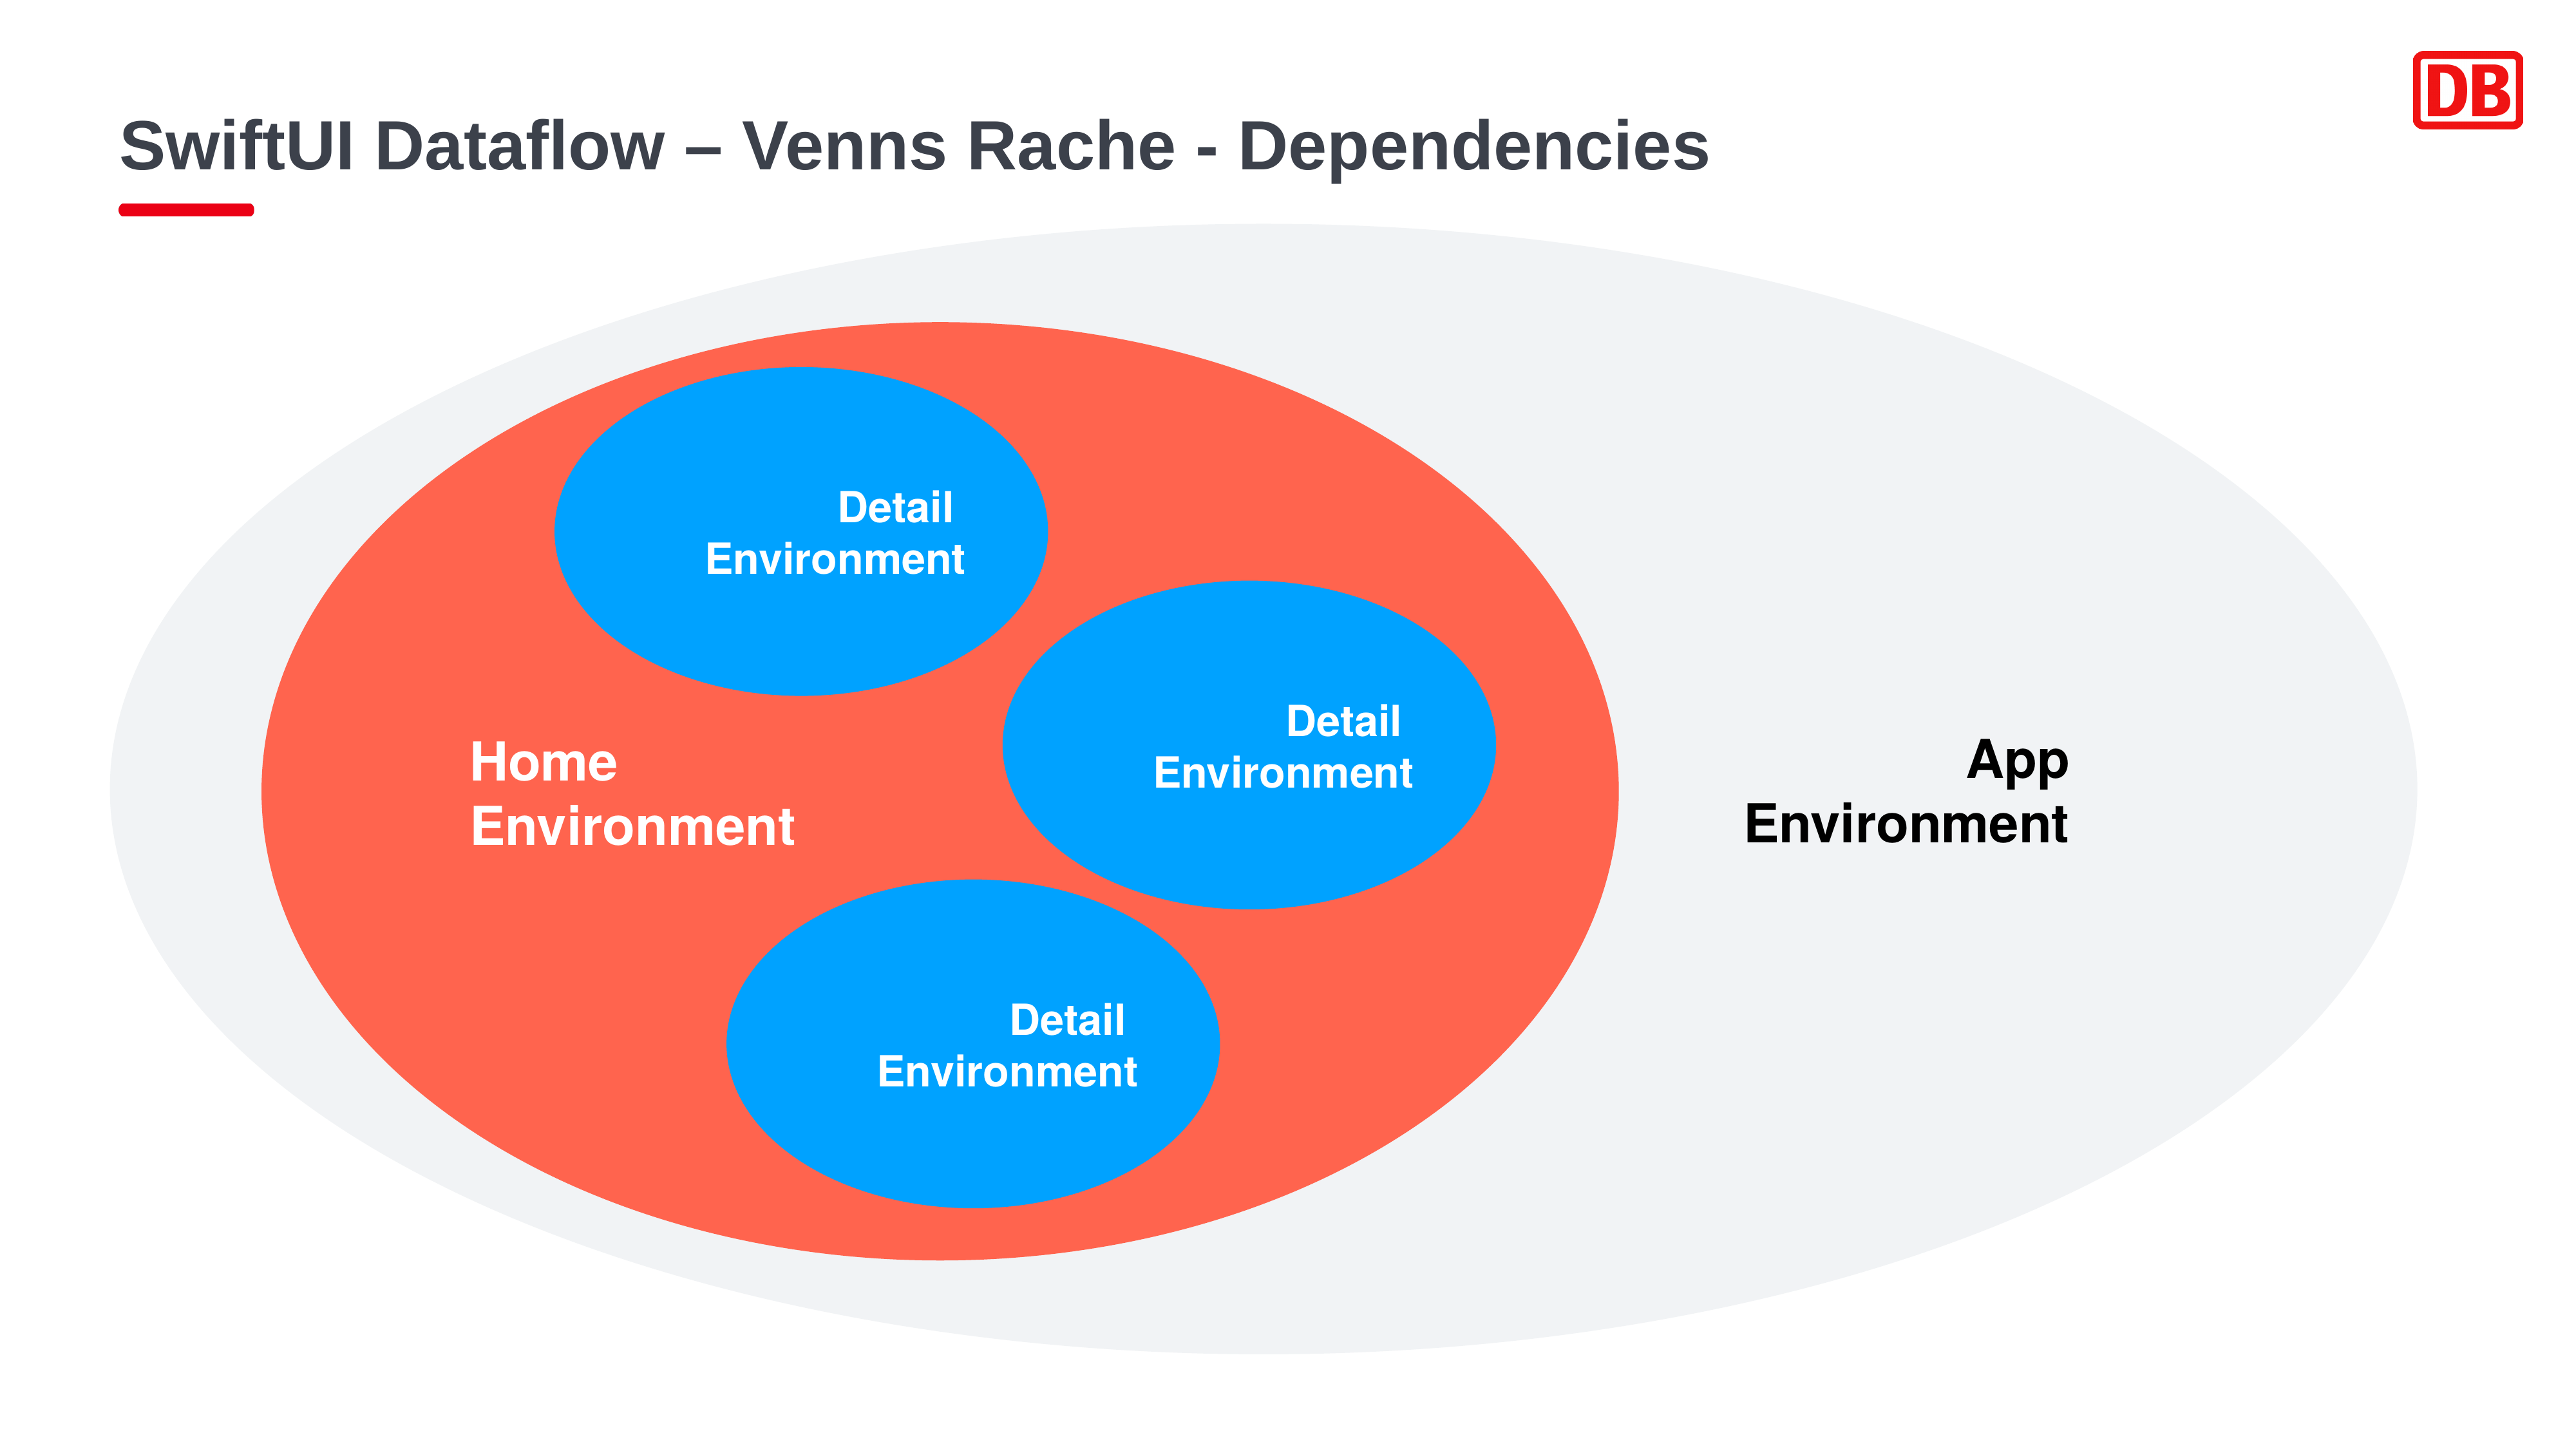

SwiftUI Dataflow – Venns Rache - Dependencies
App
 Environment
Home
Environment
Detail
Environment
Detail
Environment
Detail
Environment